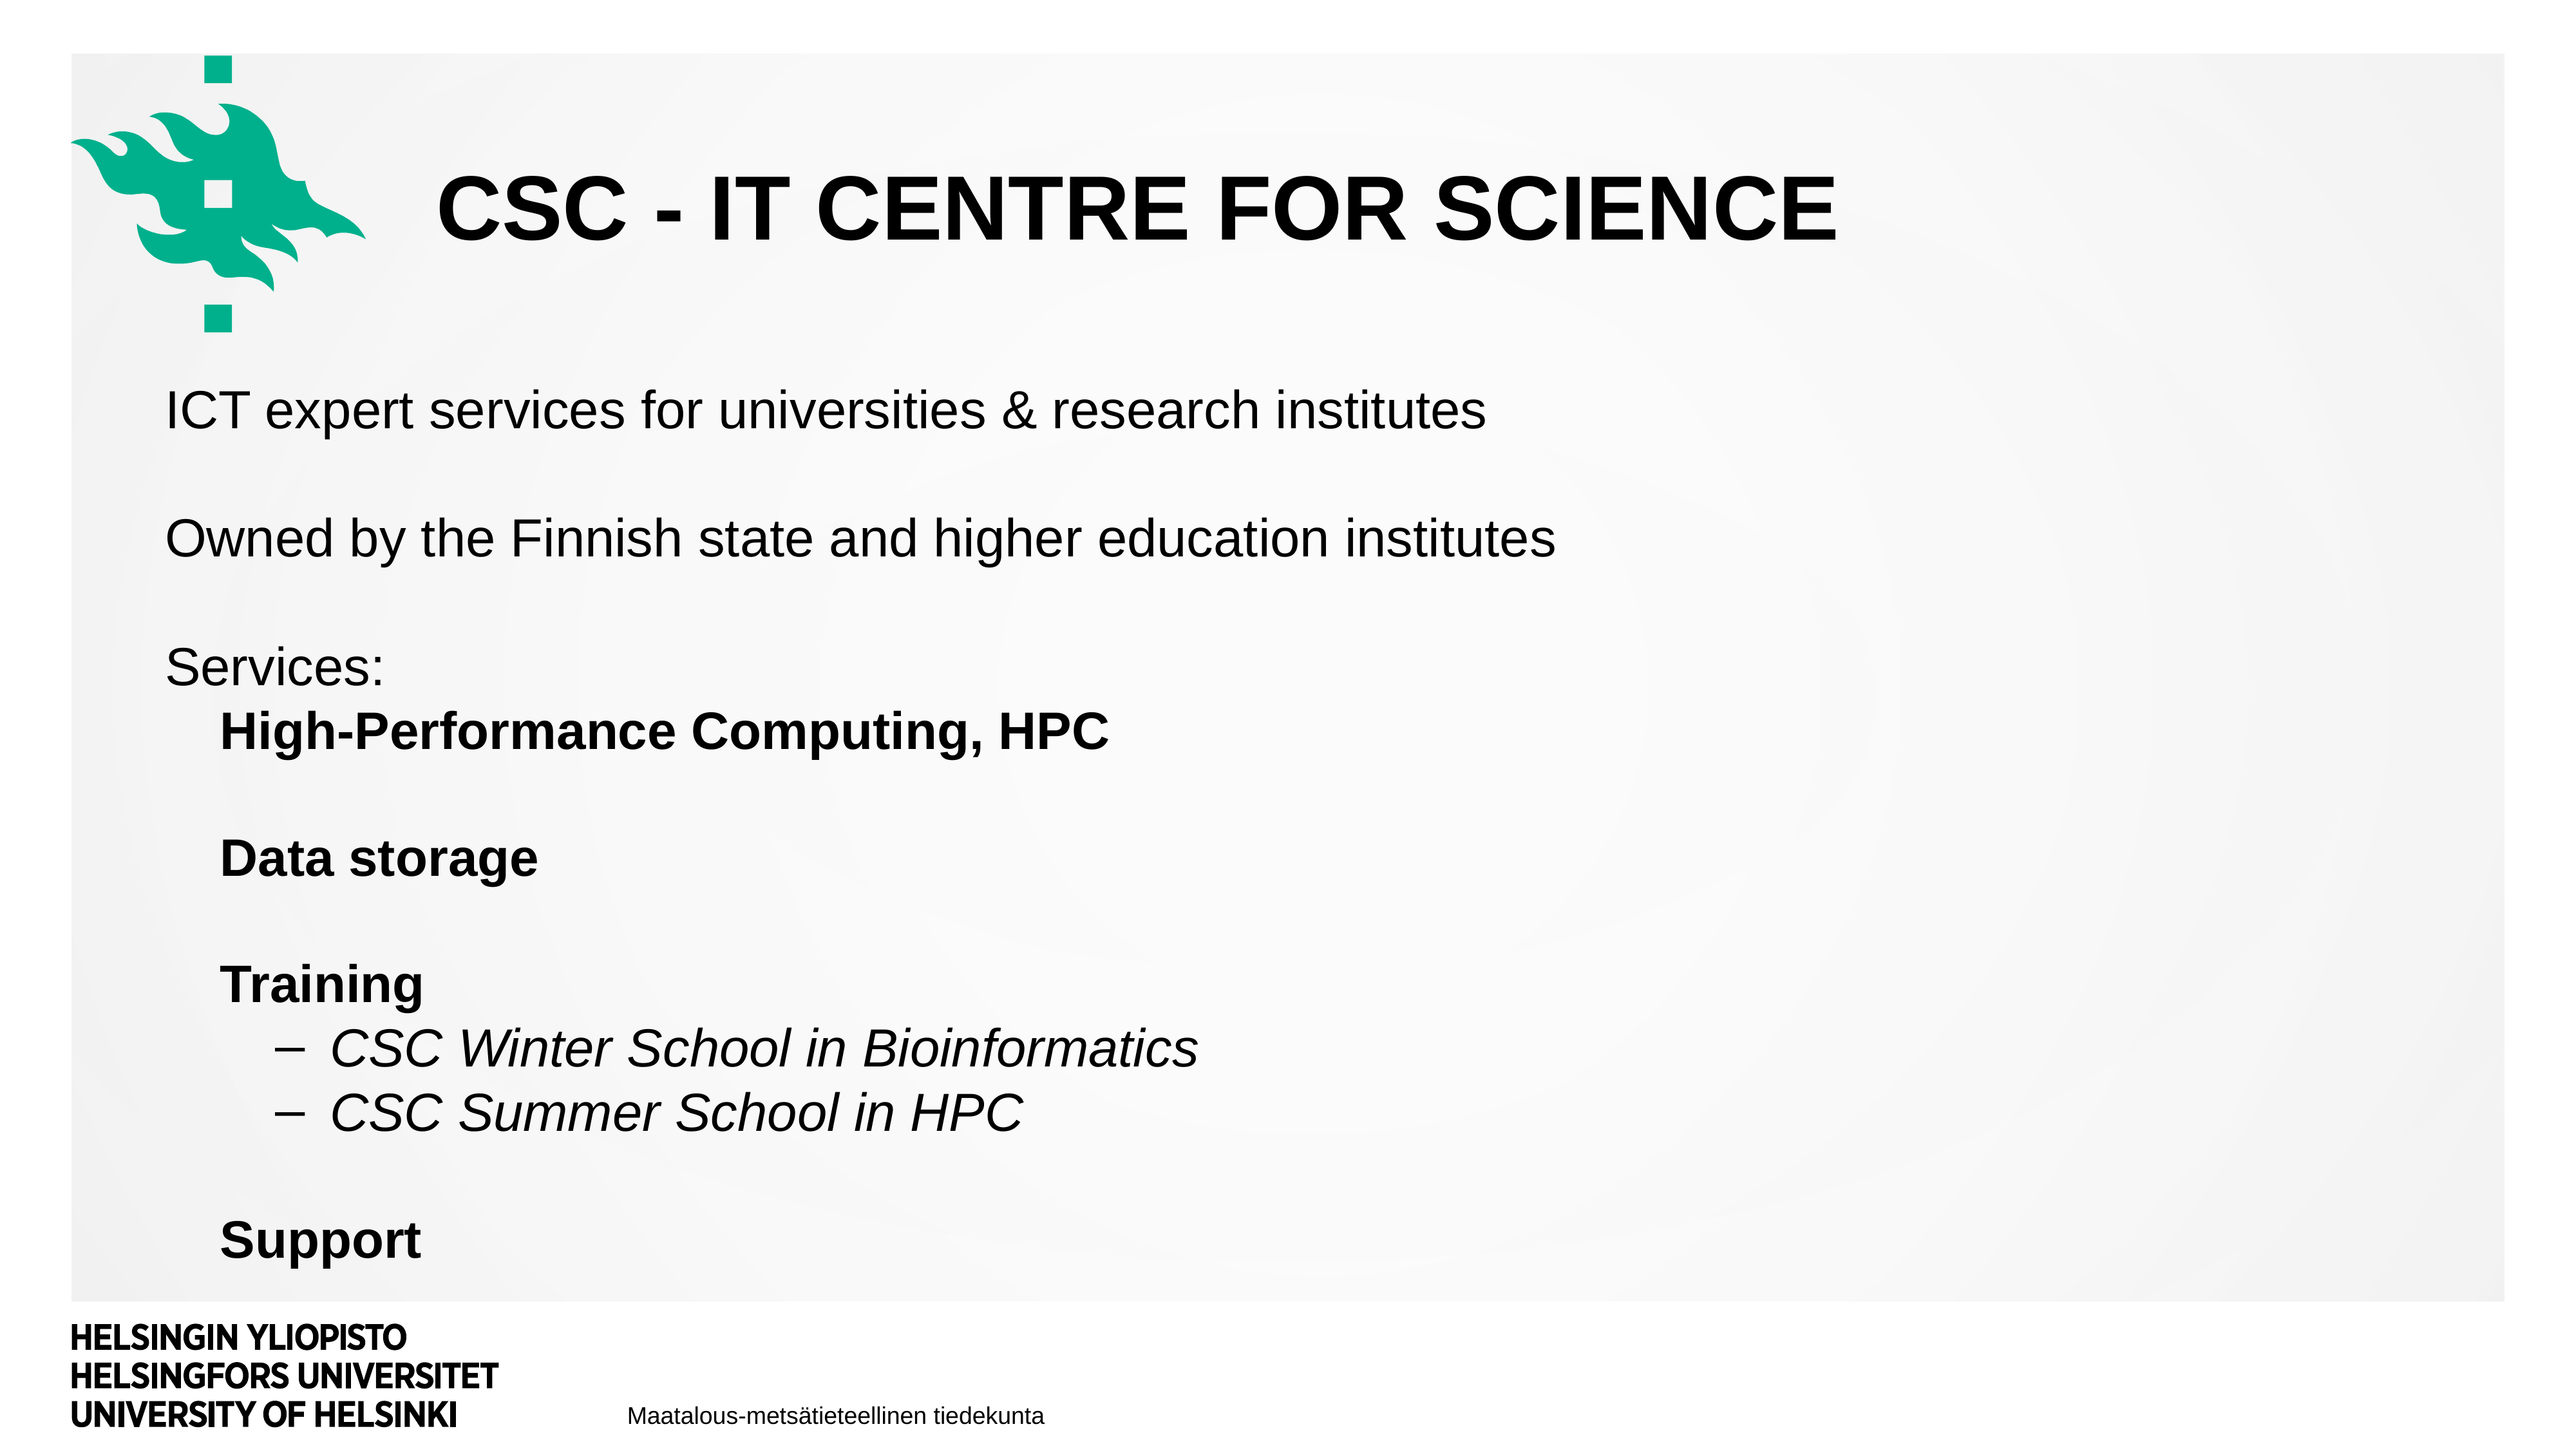

# CSC - IT Centre for Science
ICT expert services for universities & research institutes

Owned by the Finnish state and higher education institutes

Services:
High-Performance Computing, HPC

Data storage

Training
CSC Winter School in Bioinformatics
CSC Summer School in HPC

Support